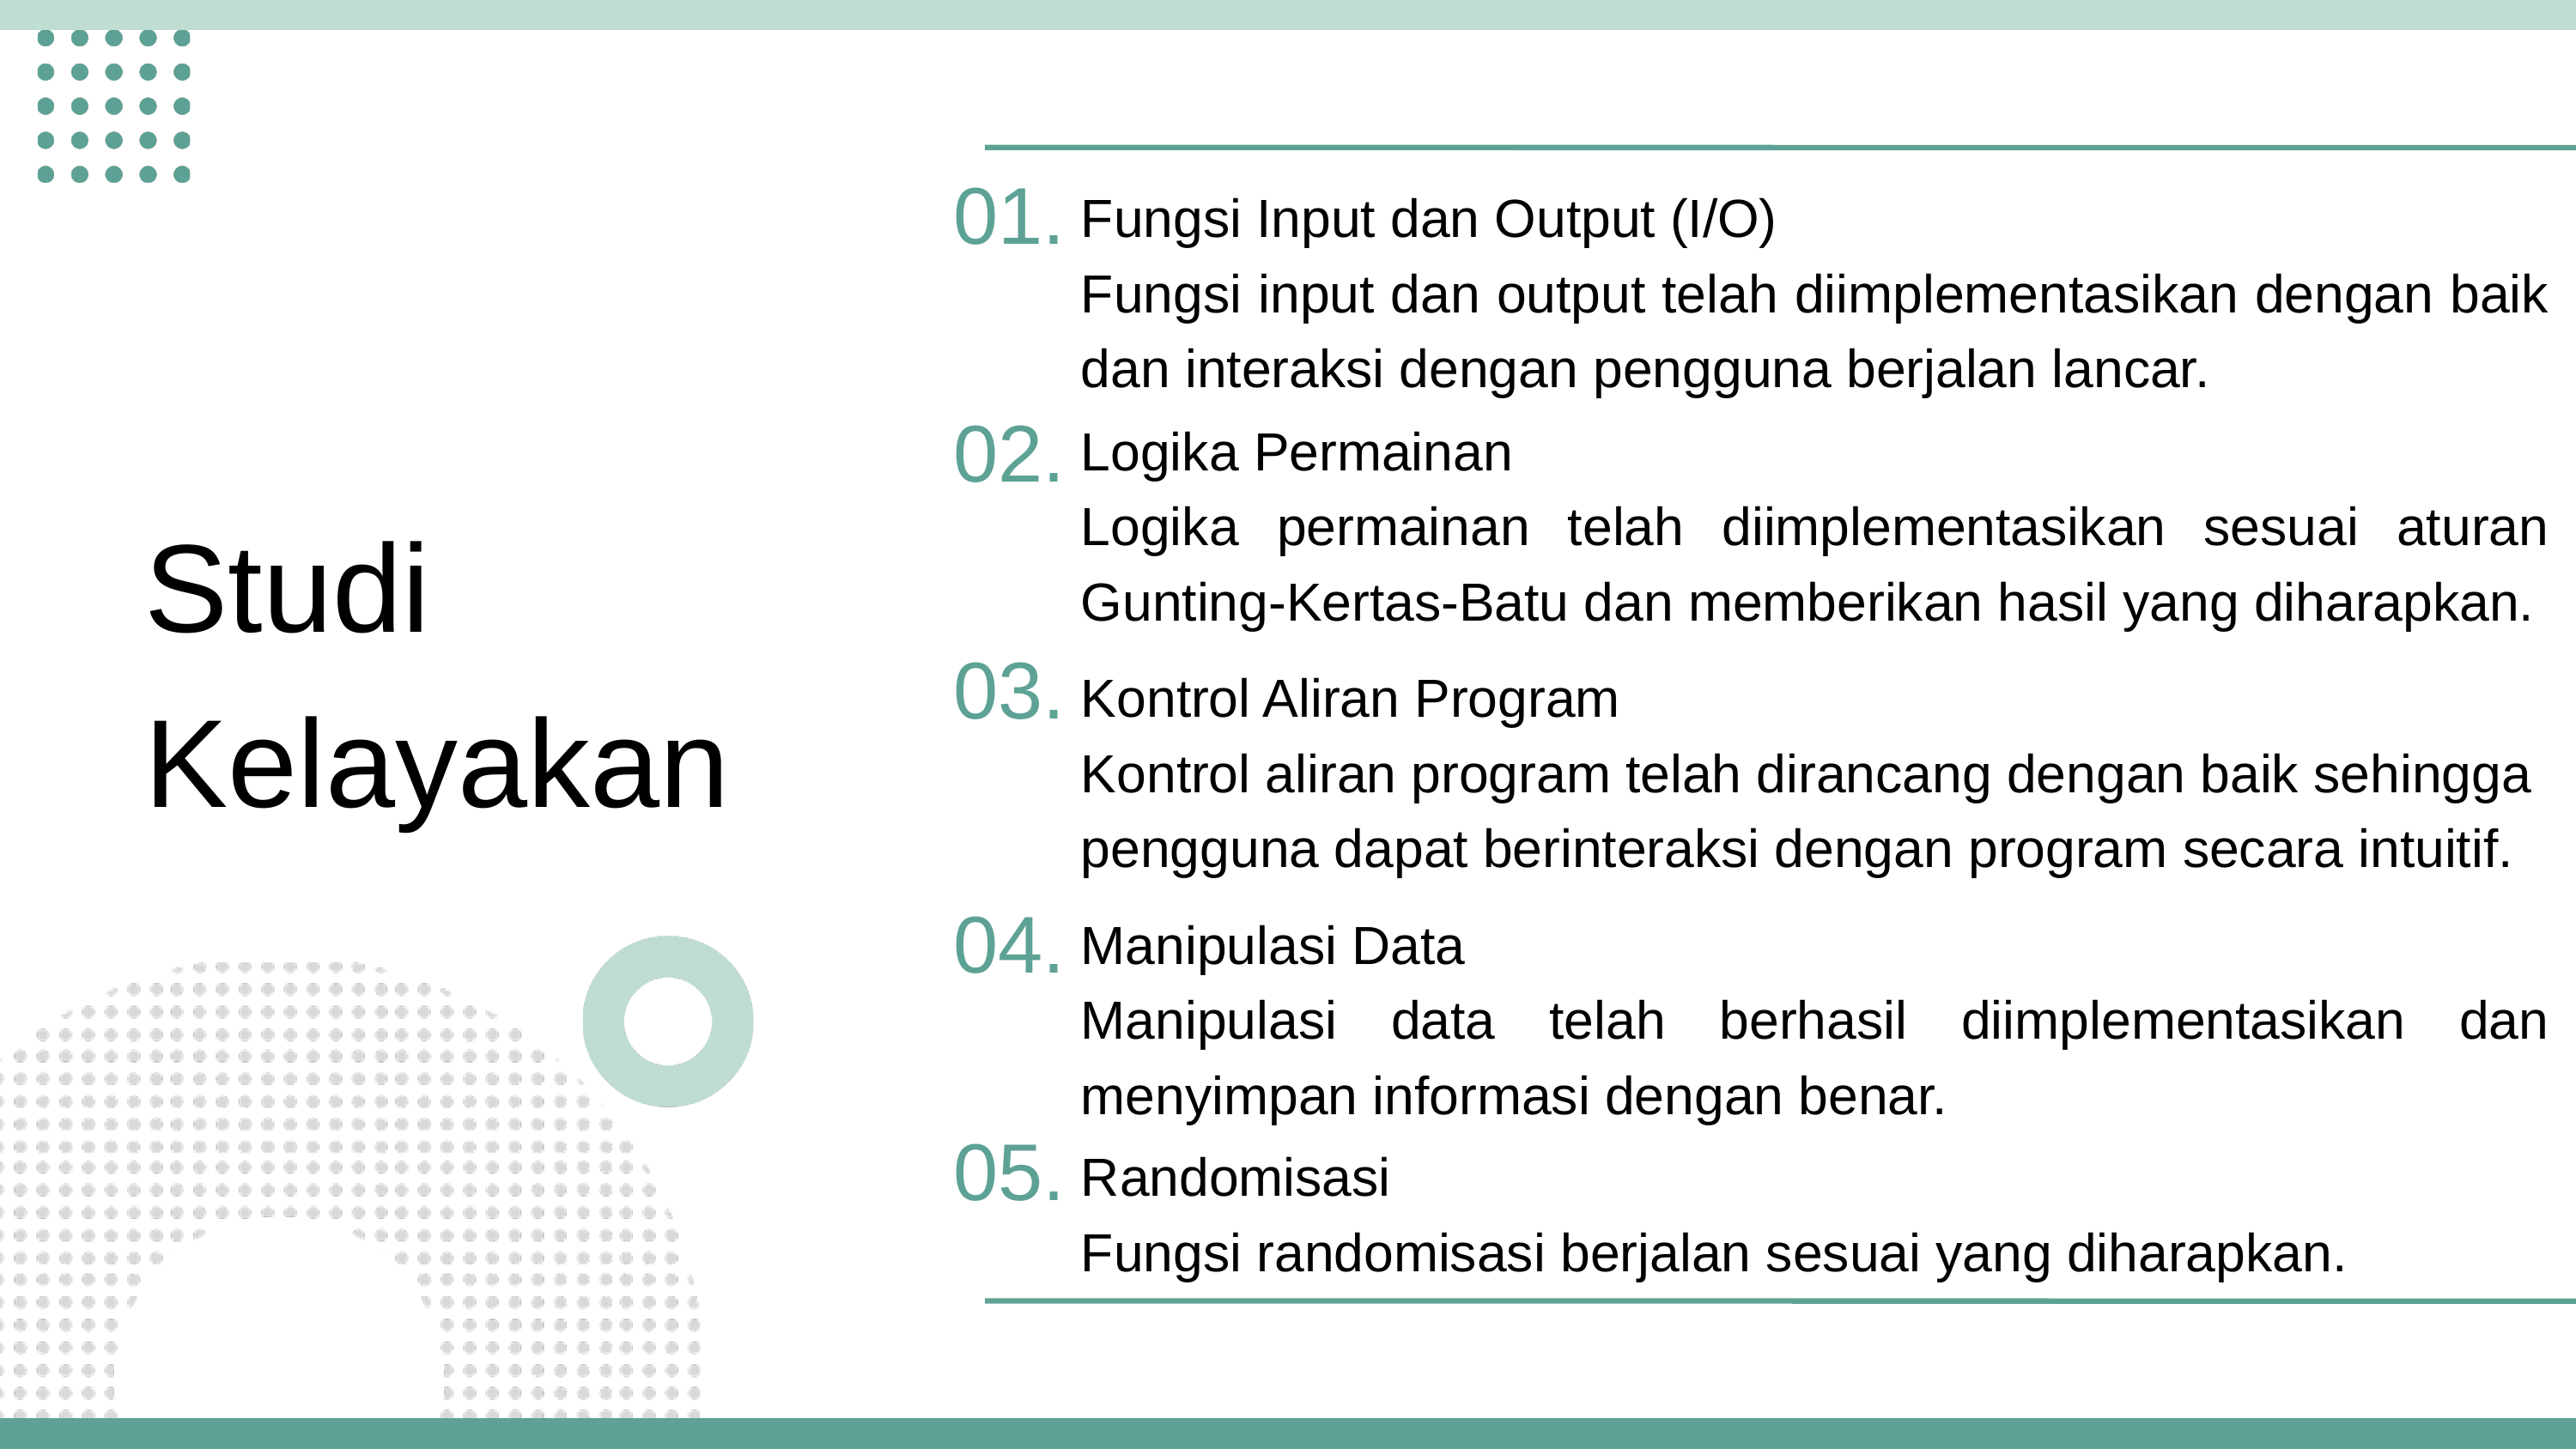

01.

Fungsi Input dan Output (I/O)
Fungsi input dan output telah diimplementasikan dengan baik dan interaksi dengan pengguna berjalan lancar.
02.
Logika Permainan
Logika permainan telah diimplementasikan sesuai aturan Gunting-Kertas-Batu dan memberikan hasil yang diharapkan.
Studi
Kelayakan
03.
Kontrol Aliran Program
Kontrol aliran program telah dirancang dengan baik sehingga pengguna dapat berinteraksi dengan program secara intuitif.
04.
Manipulasi Data
Manipulasi data telah berhasil diimplementasikan dan menyimpan informasi dengan benar.

05.
Randomisasi
Fungsi randomisasi berjalan sesuai yang diharapkan.